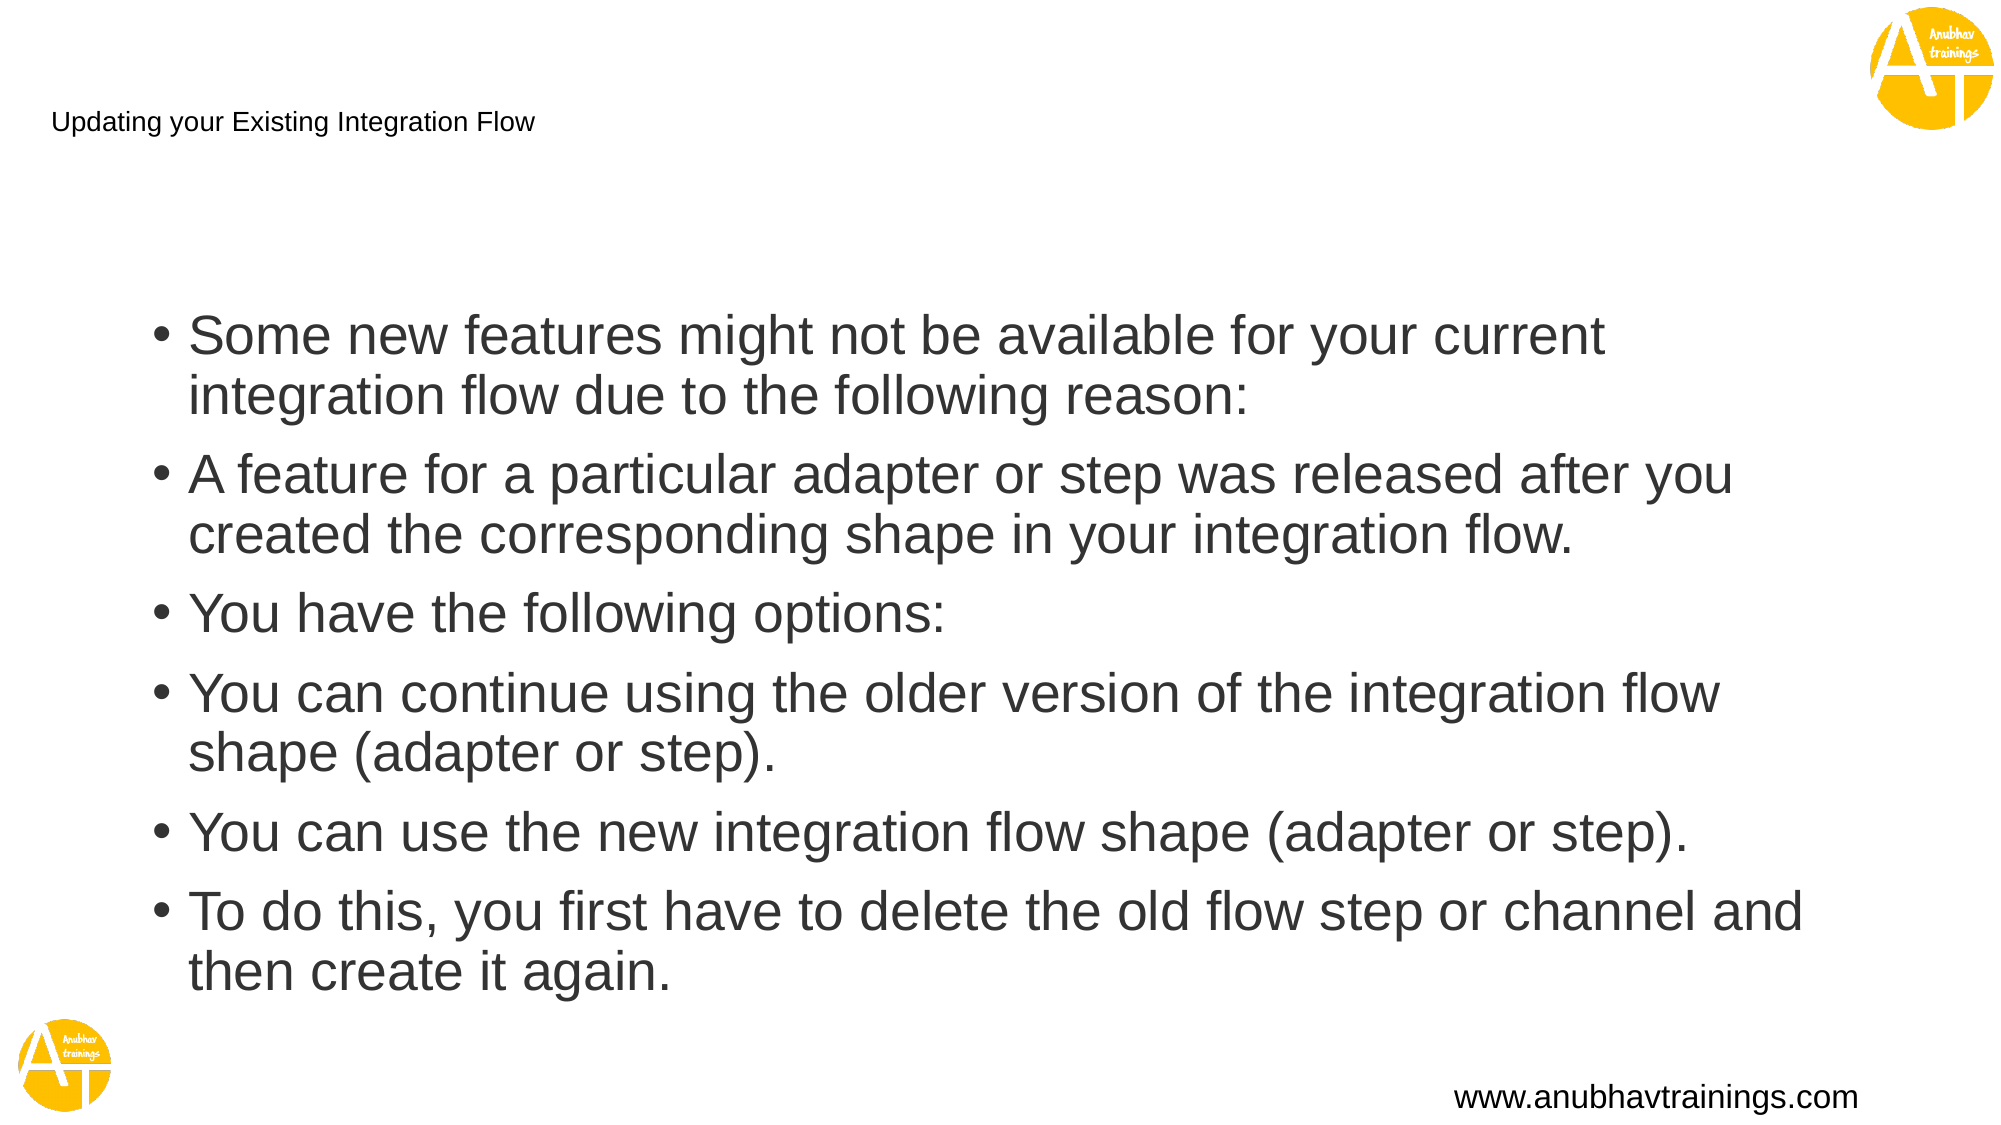

# Updating your Existing Integration Flow
Some new features might not be available for your current integration flow due to the following reason:
A feature for a particular adapter or step was released after you created the corresponding shape in your integration flow.
You have the following options:
You can continue using the older version of the integration flow shape (adapter or step).
You can use the new integration flow shape (adapter or step).
To do this, you first have to delete the old flow step or channel and then create it again.

www.anubhavtrainings.com